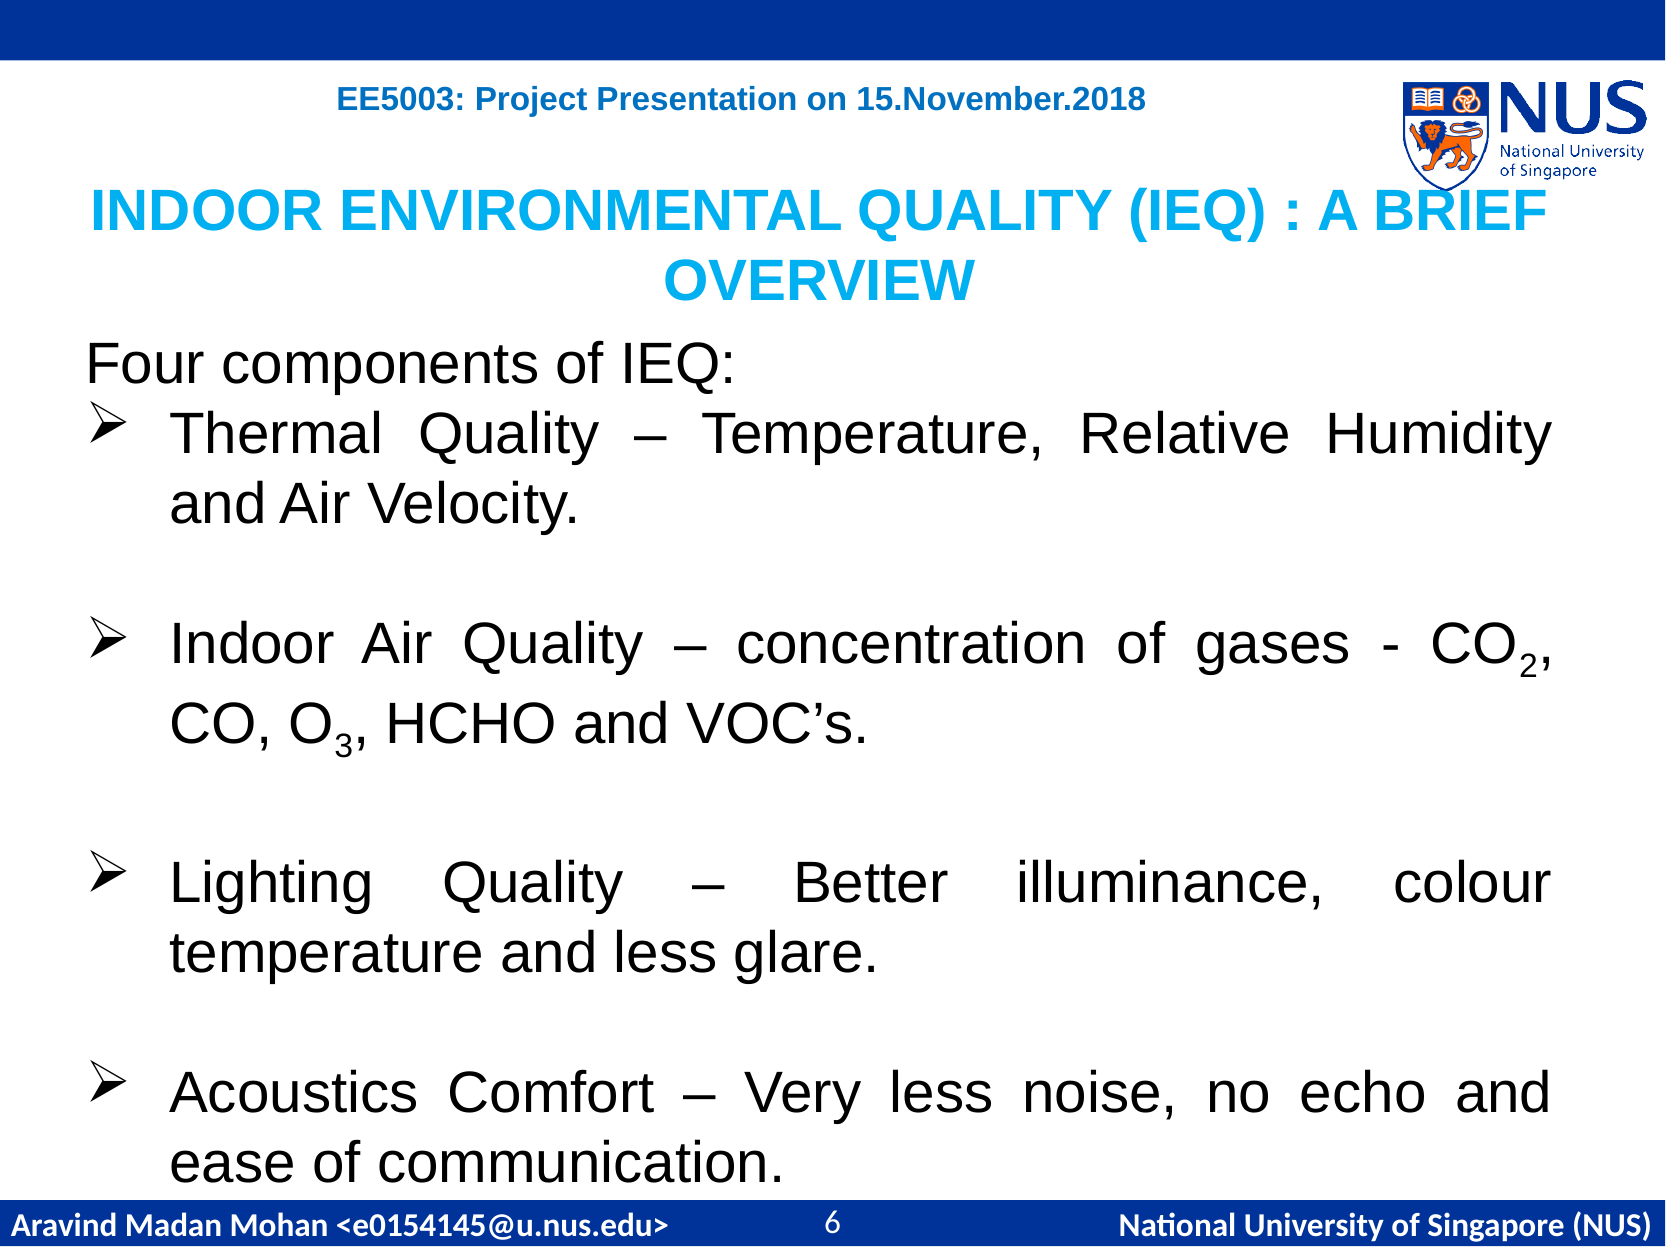

Indoor Environmental Quality (IEQ) : A Brief Overview
Four components of IEQ:
Thermal Quality – Temperature, Relative Humidity and Air Velocity.

Indoor Air Quality – concentration of gases - CO2, CO, O3, HCHO and VOC’s.

Lighting Quality – Better illuminance, colour temperature and less glare.

Acoustics Comfort – Very less noise, no echo and ease of communication.

6